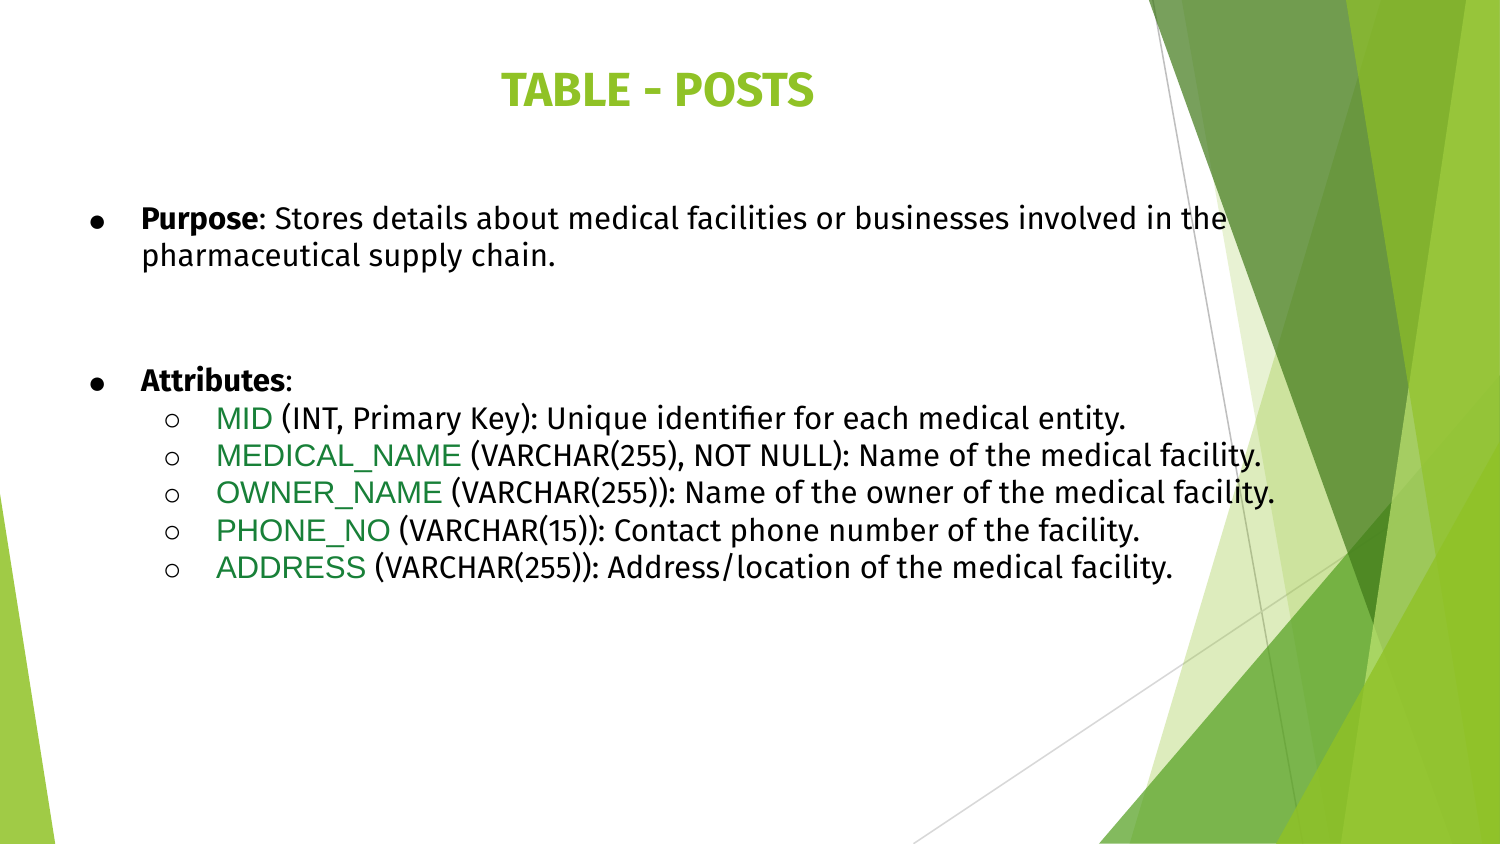

# TABLE - POSTS

Purpose: Stores details about medical facilities or businesses involved in the pharmaceutical supply chain.

Attributes:
MID (INT, Primary Key): Unique identifier for each medical entity.
MEDICAL_NAME (VARCHAR(255), NOT NULL): Name of the medical facility.
OWNER_NAME (VARCHAR(255)): Name of the owner of the medical facility.
PHONE_NO (VARCHAR(15)): Contact phone number of the facility.
ADDRESS (VARCHAR(255)): Address/location of the medical facility.